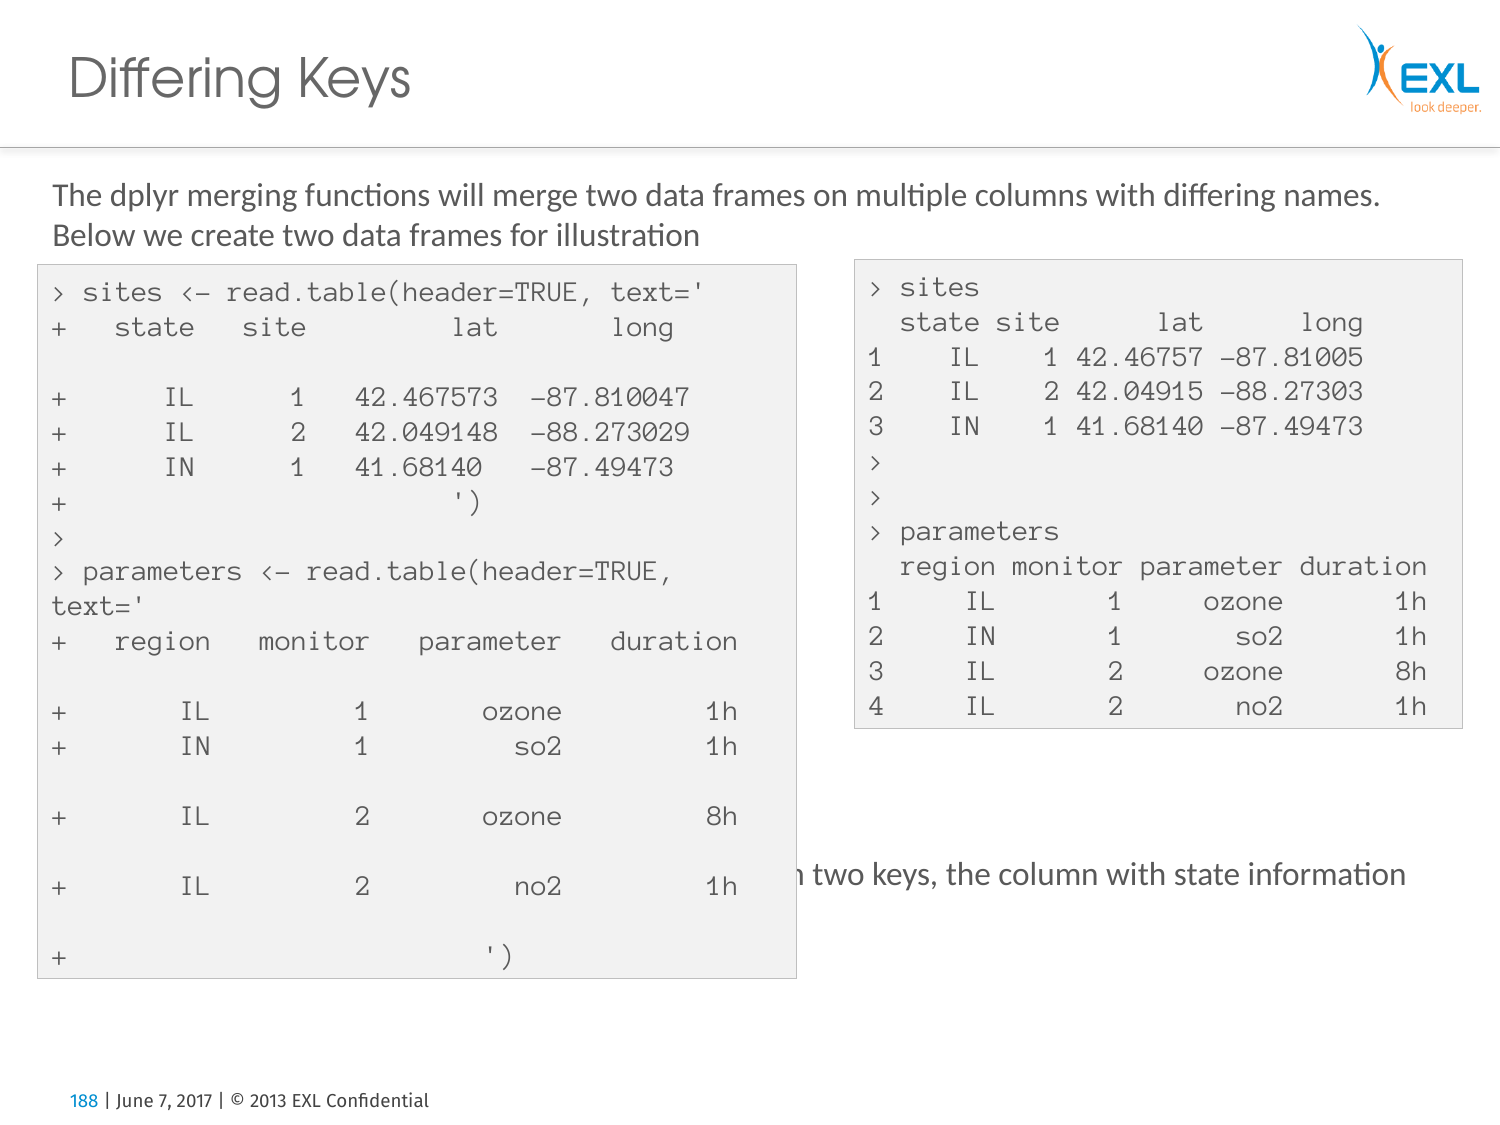

# Differing Keys
The dplyr merging functions will merge two data frames on multiple columns with differing names. Below we create two data frames for illustration

These two data frames can only be merged if we join on two keys, the column with state information and the column with site information
> sites
  state site      lat      long
1    IL    1 42.46757 -87.81005
2    IL    2 42.04915 -88.27303
3    IN    1 41.68140 -87.49473
>
>
> parameters
  region monitor parameter duration
1     IL       1     ozone       1h
2     IN       1       so2       1h
3     IL       2     ozone       8h
4     IL       2       no2       1h
> sites <- read.table(header=TRUE, text='
+   state   site         lat       long
+      IL      1   42.467573  -87.810047
+      IL      2   42.049148  -88.273029
+      IN      1   41.68140   -87.49473
+                        ')
>
> parameters <- read.table(header=TRUE, text='
+   region   monitor   parameter   duration
+       IL         1       ozone         1h
+       IN         1         so2         1h
+       IL         2       ozone         8h
+       IL         2         no2         1h
+                          ')